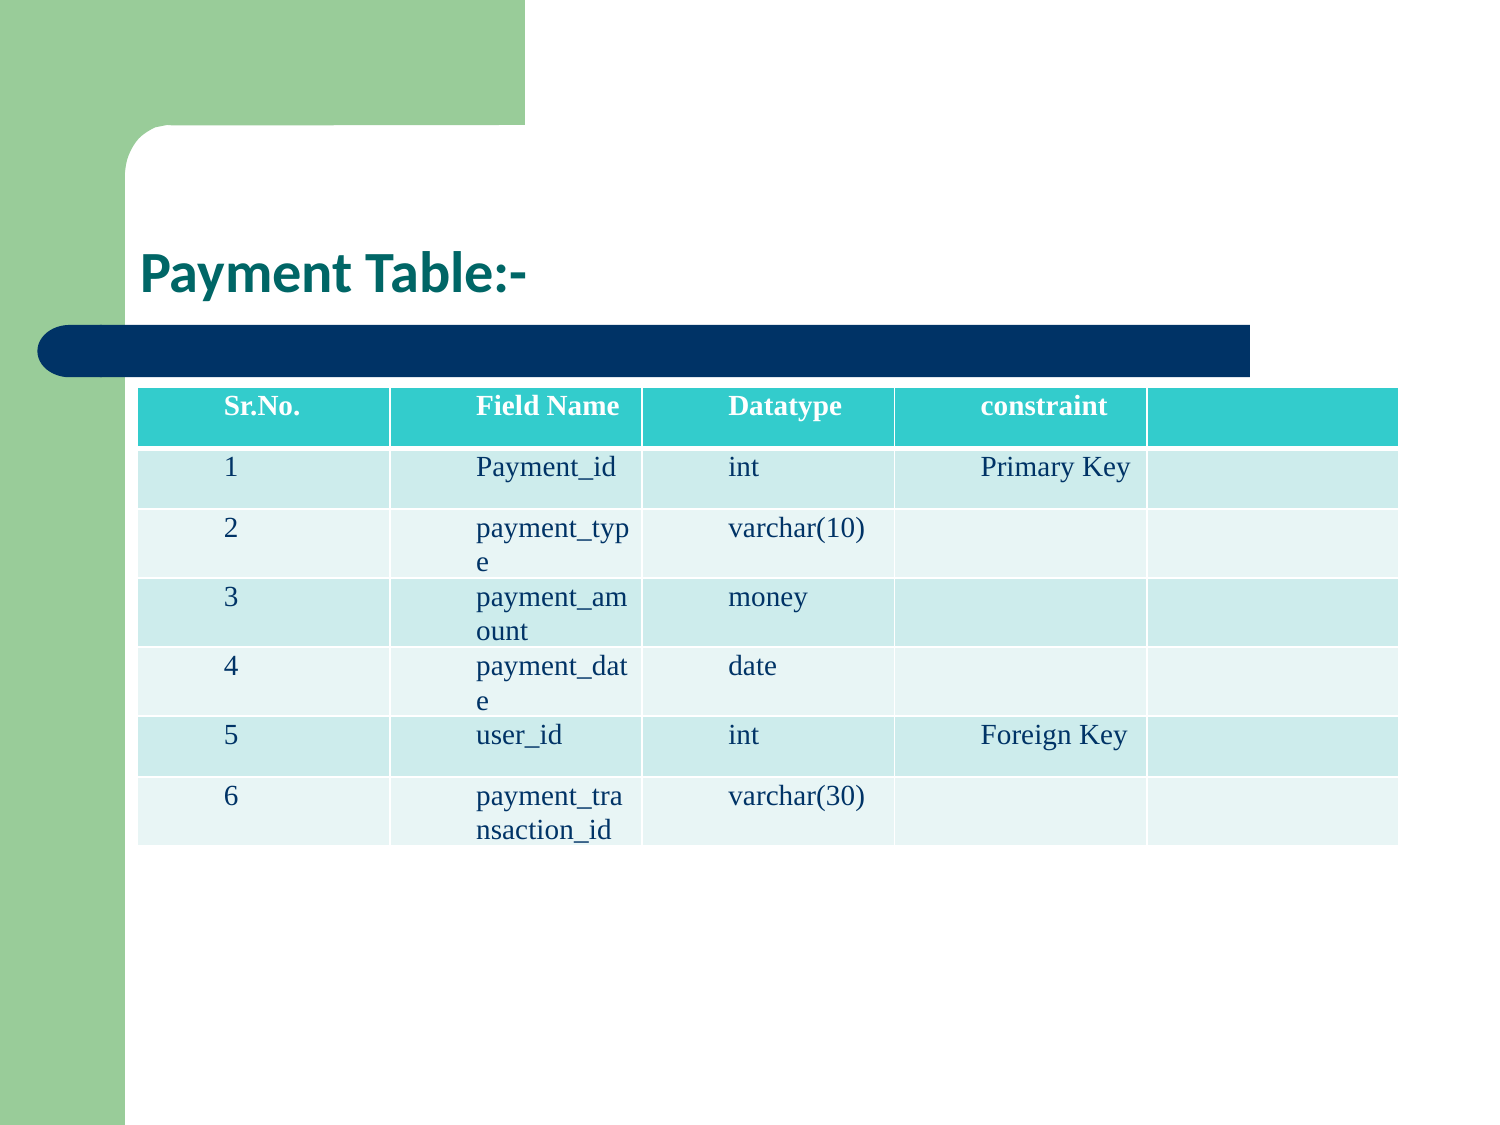

# Payment Table:-
| Sr.No. | Field Name | Datatype | constraint |  |
| --- | --- | --- | --- | --- |
| 1 | Payment\_id | int | Primary Key |  |
| 2 | payment\_type | varchar(10) |  |  |
| 3 | payment\_amount | money |  |  |
| 4 | payment\_date | date |  |  |
| 5 | user\_id | int | Foreign Key |  |
| 6 | payment\_transaction\_id | varchar(30) |  |  |